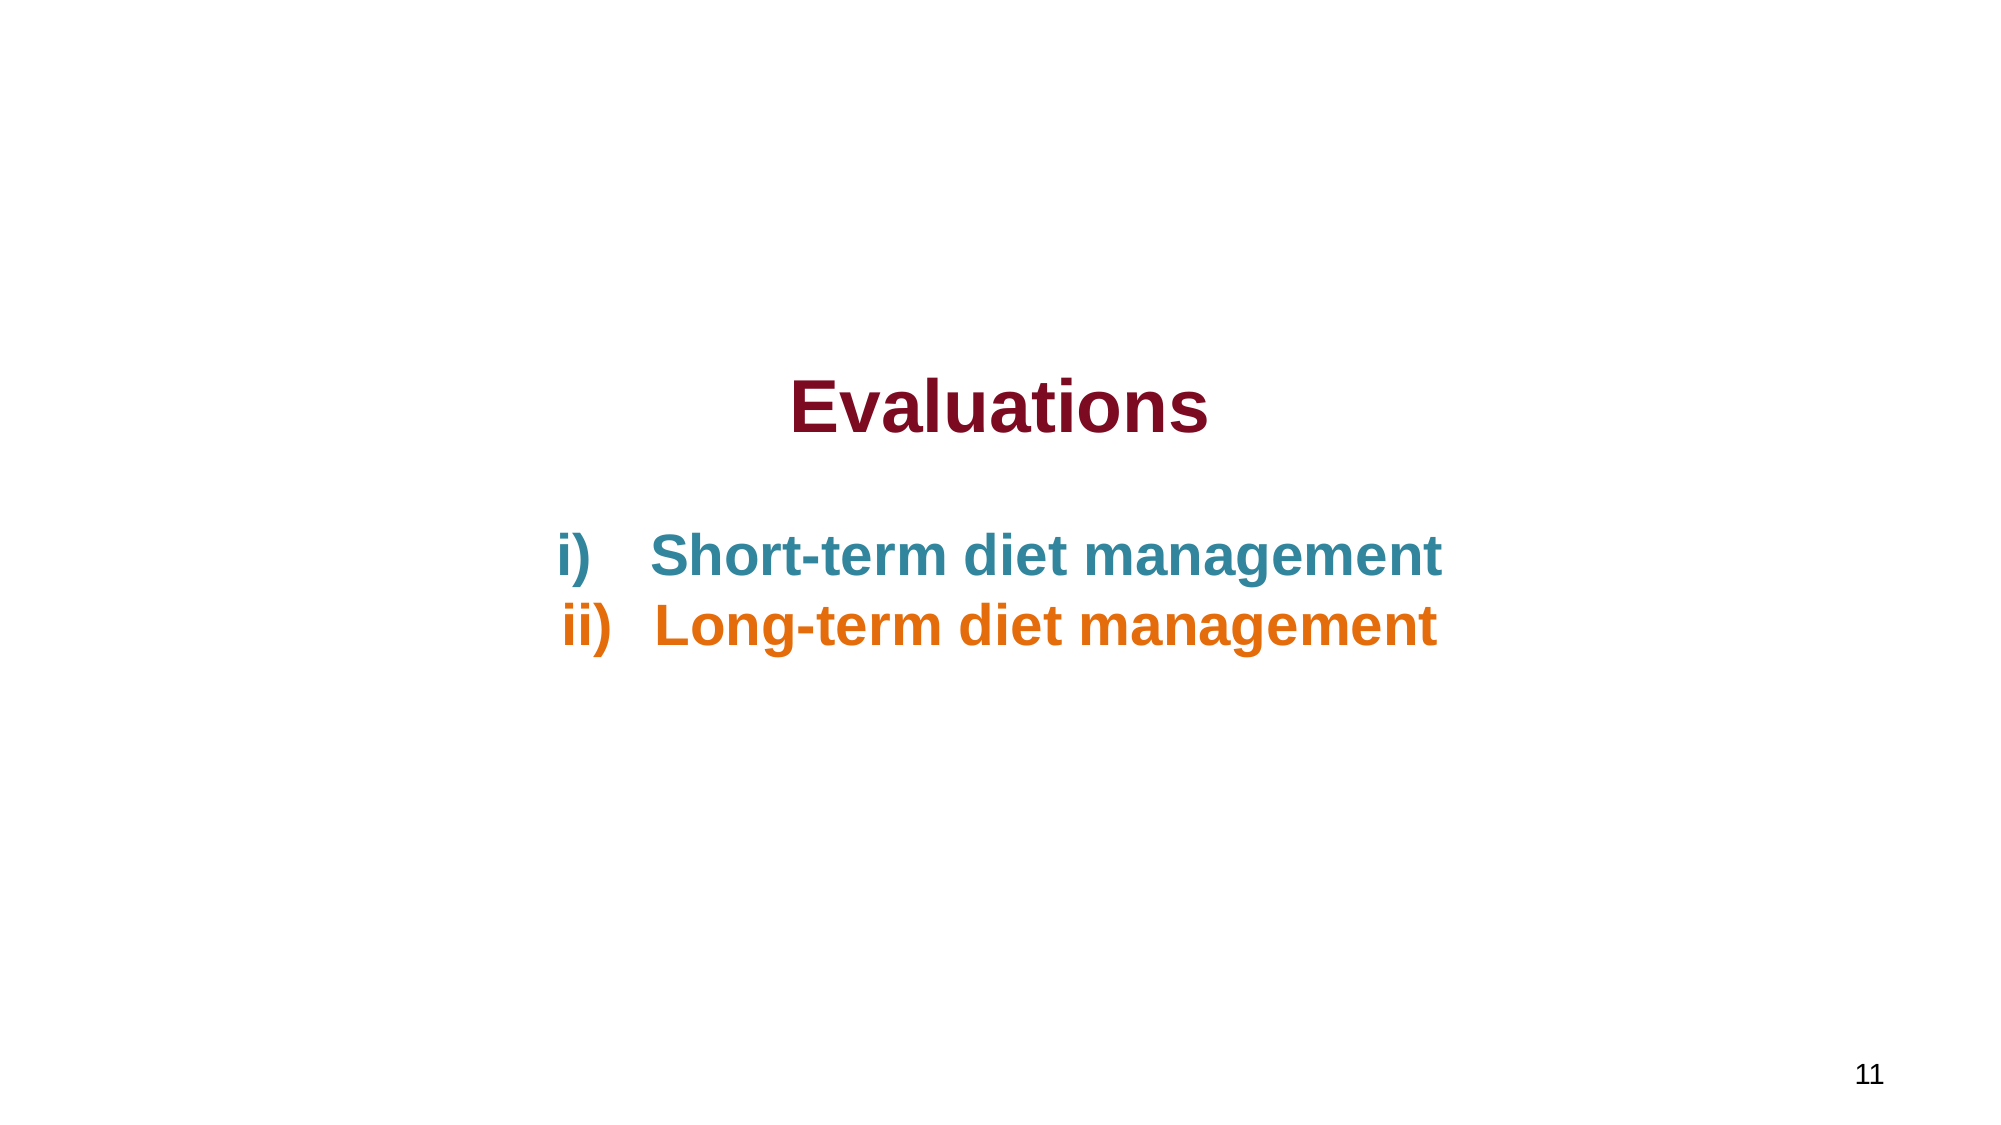

Evaluations

Short-term diet management
Long-term diet management
11